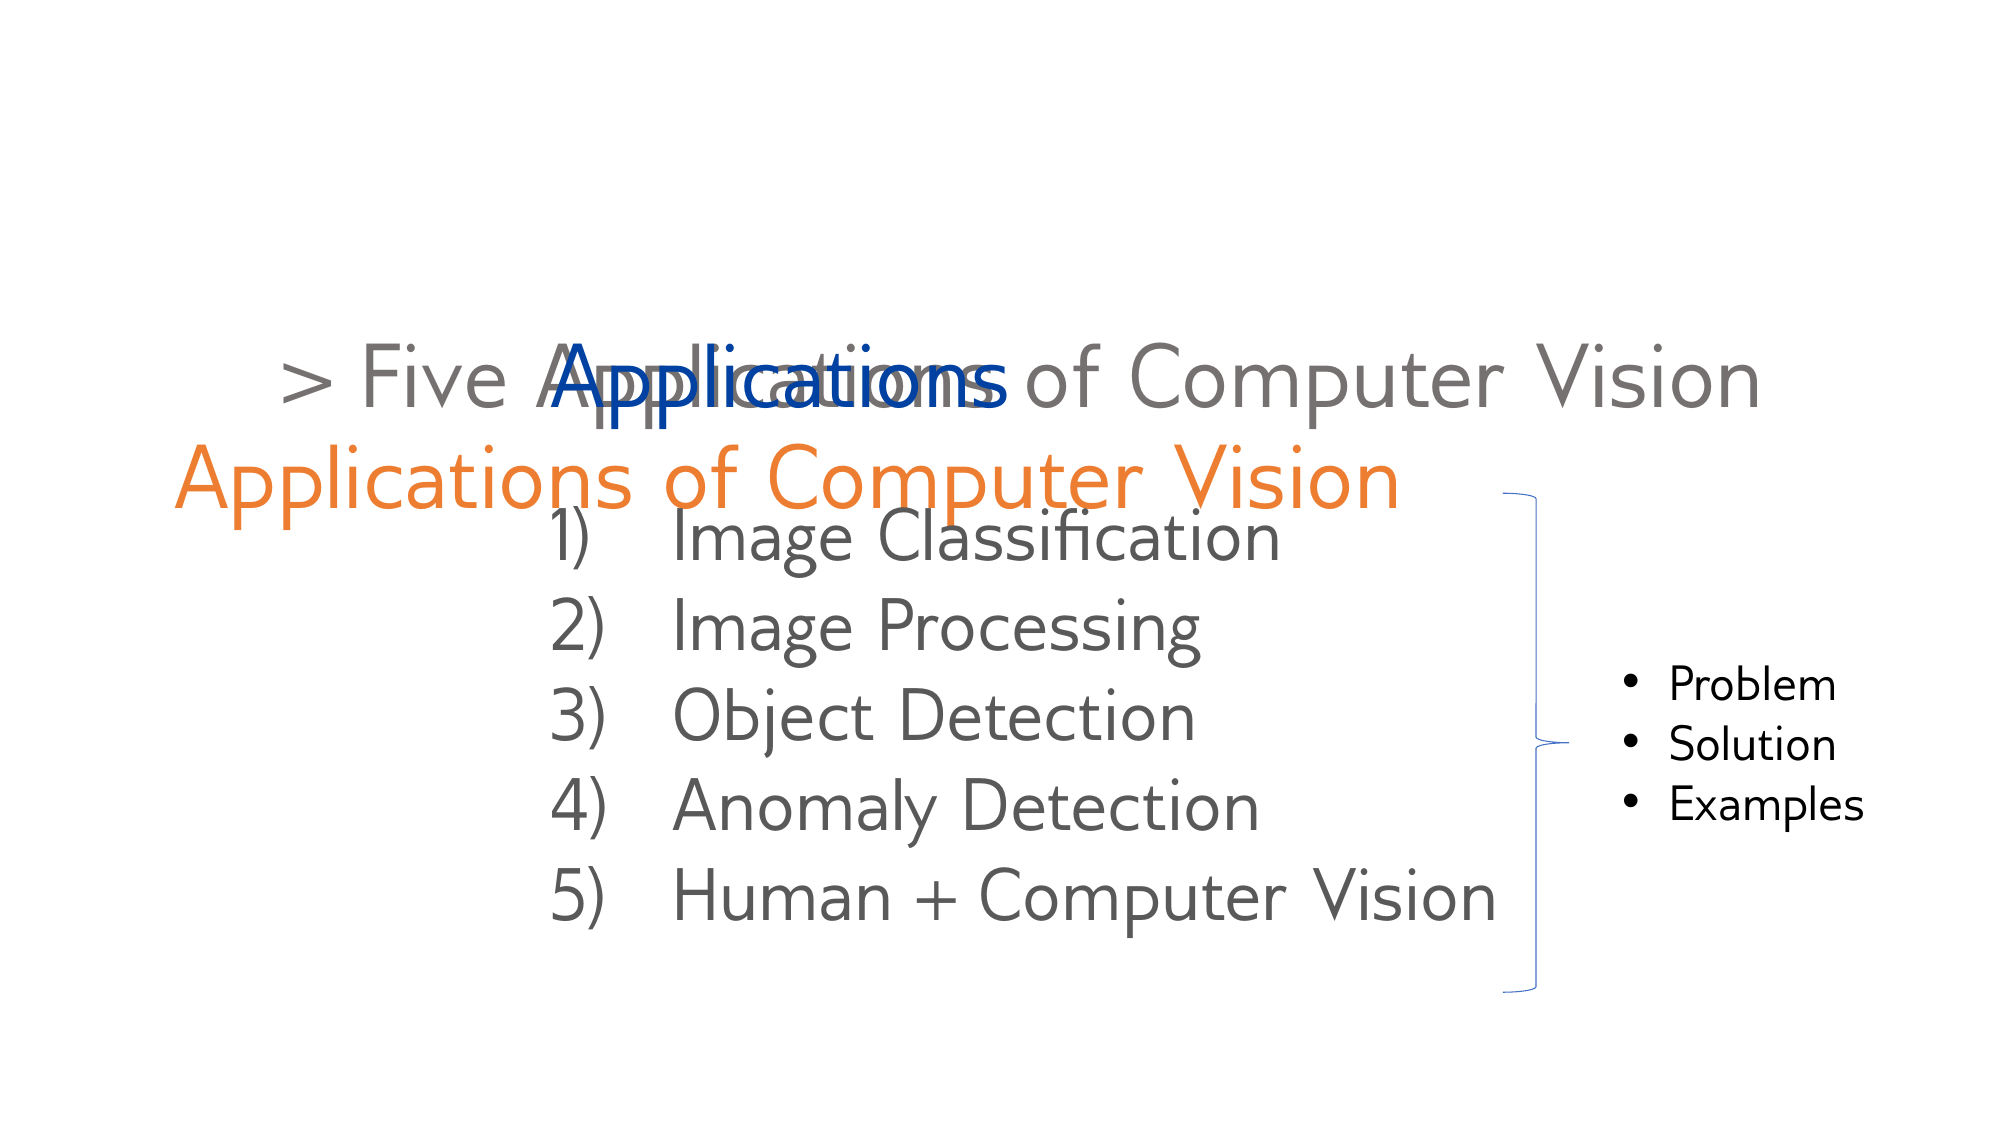

> Five Applications of Computer Vision
Applications

Image Classification
Image Processing
Object Detection
Anomaly Detection
Human + Computer Vision
Applications of Computer Vision

Problem
Solution
Examples